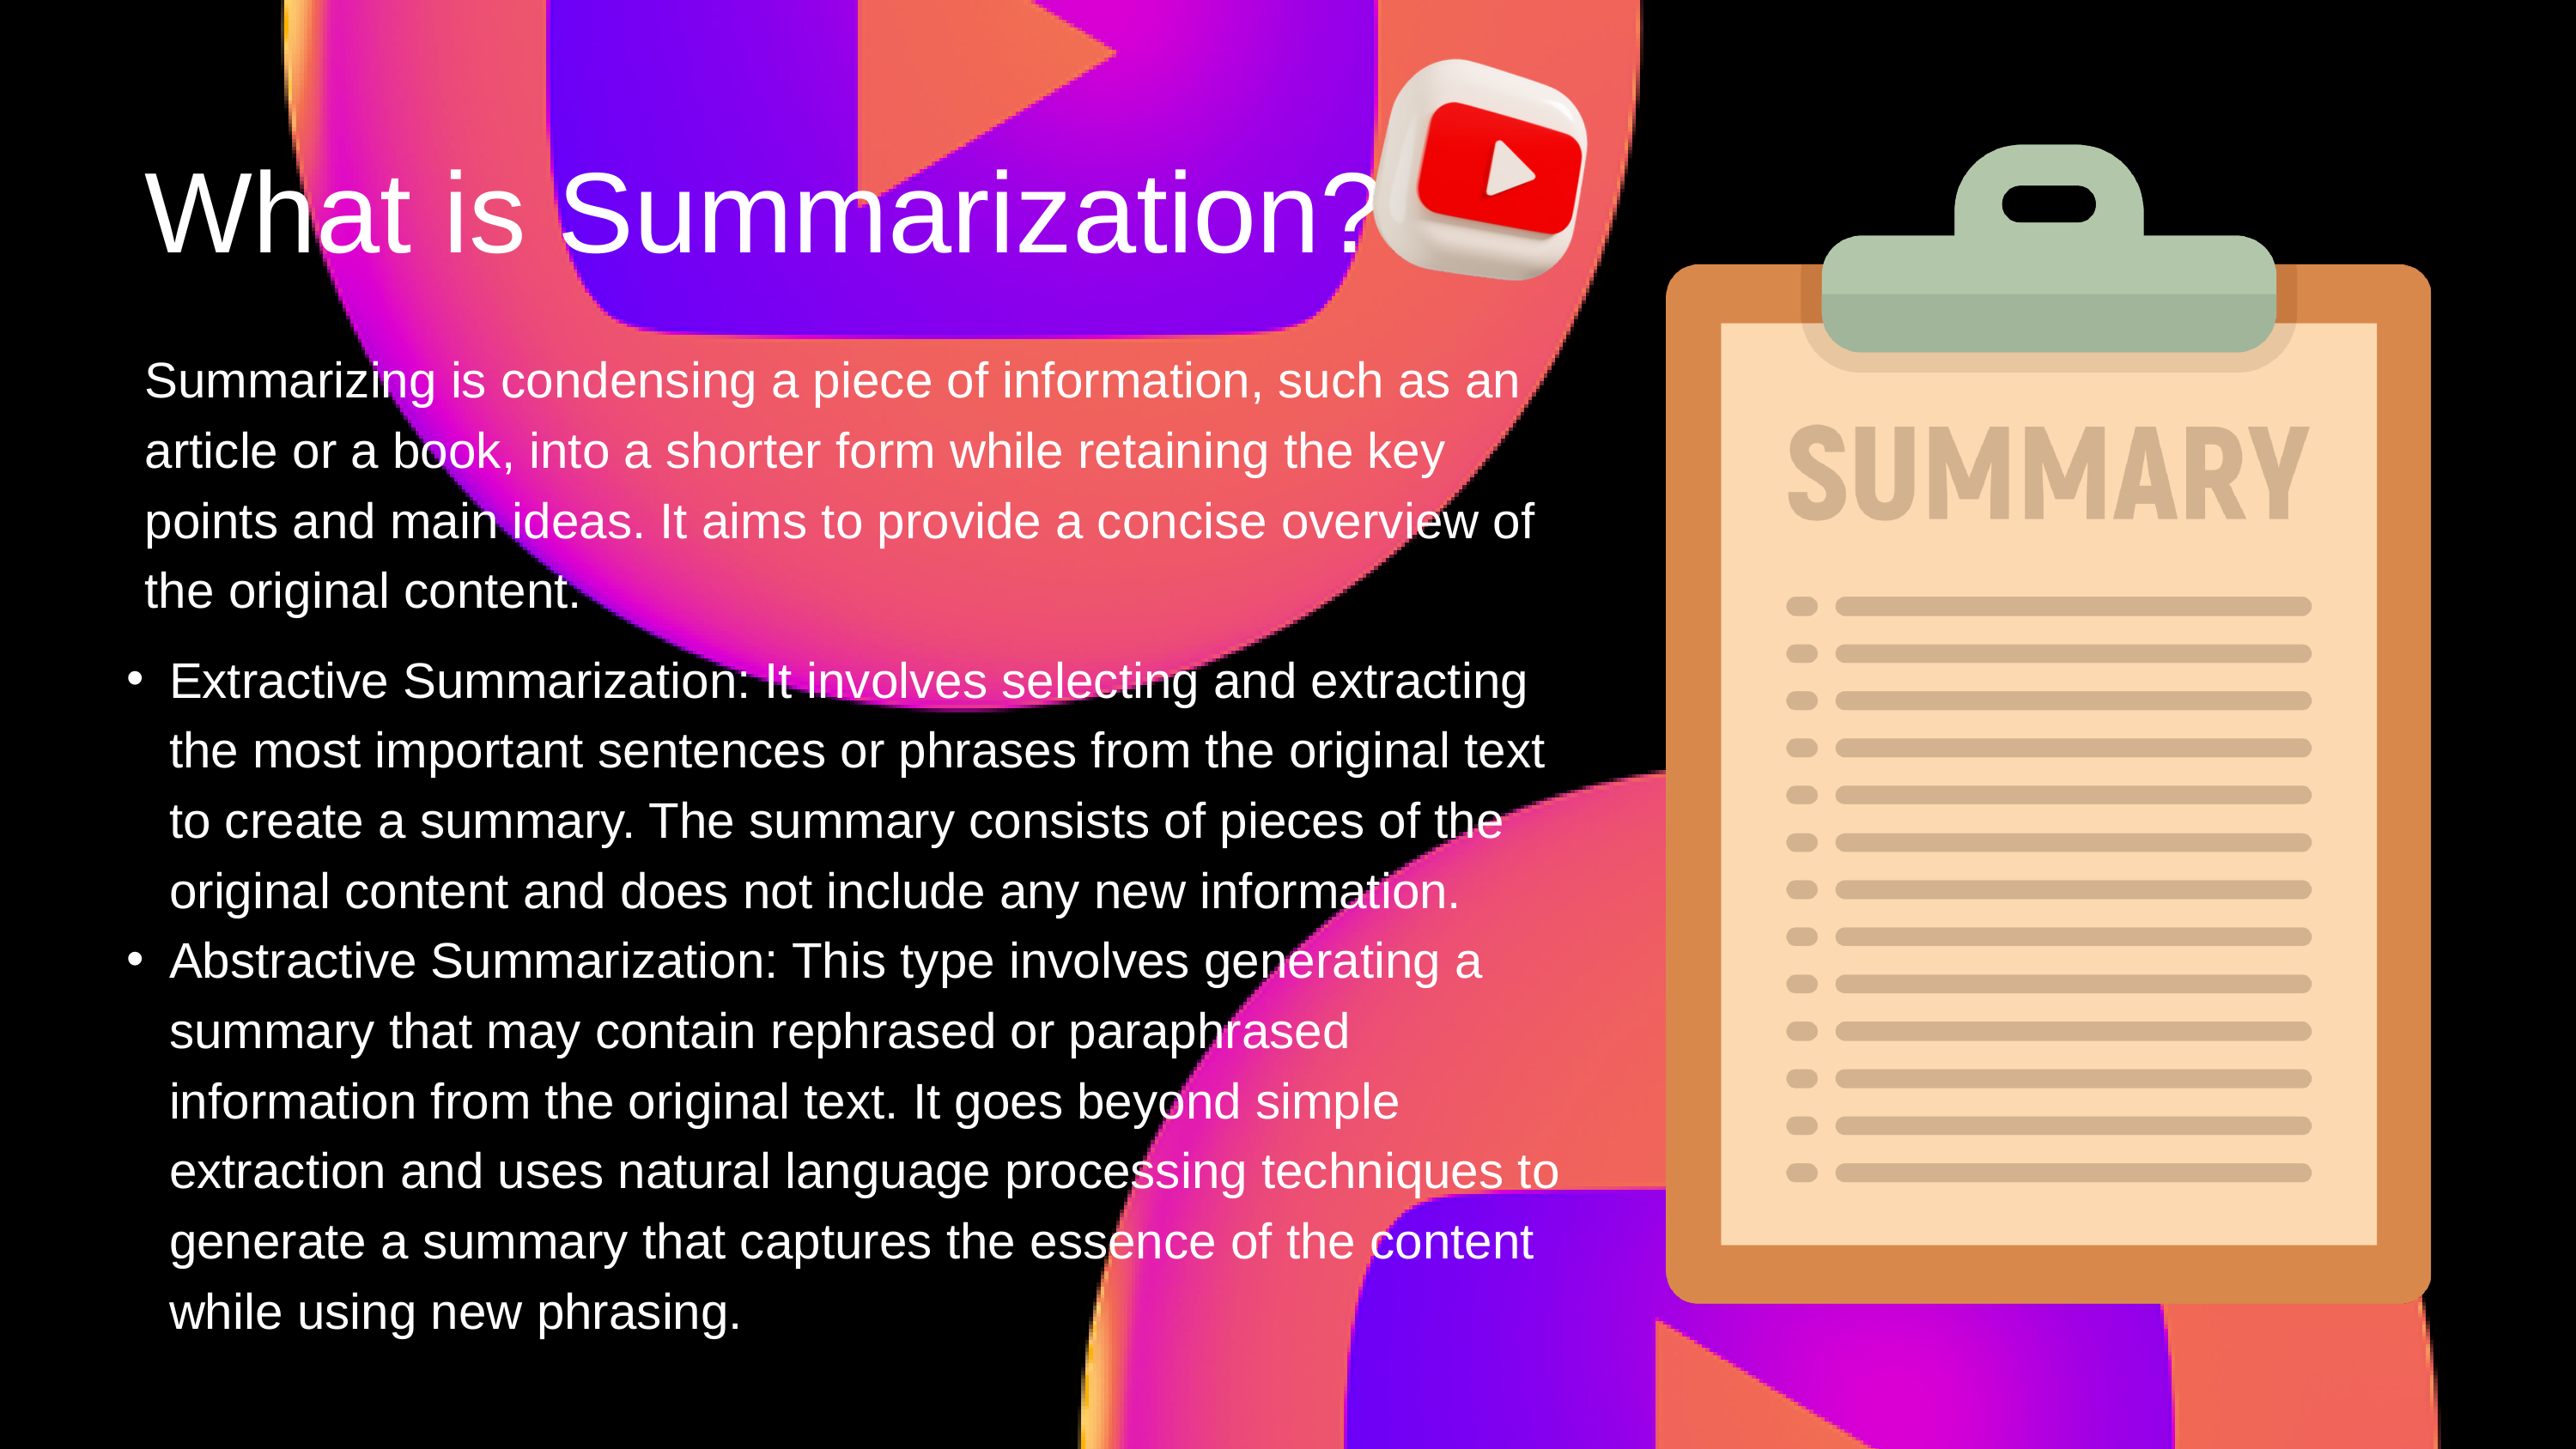

What is Summarization?
Summarizing is condensing a piece of information, such as an article or a book, into a shorter form while retaining the key points and main ideas. It aims to provide a concise overview of the original content.
Extractive Summarization: It involves selecting and extracting the most important sentences or phrases from the original text to create a summary. The summary consists of pieces of the original content and does not include any new information.
Abstractive Summarization: This type involves generating a summary that may contain rephrased or paraphrased information from the original text. It goes beyond simple extraction and uses natural language processing techniques to generate a summary that captures the essence of the content while using new phrasing.